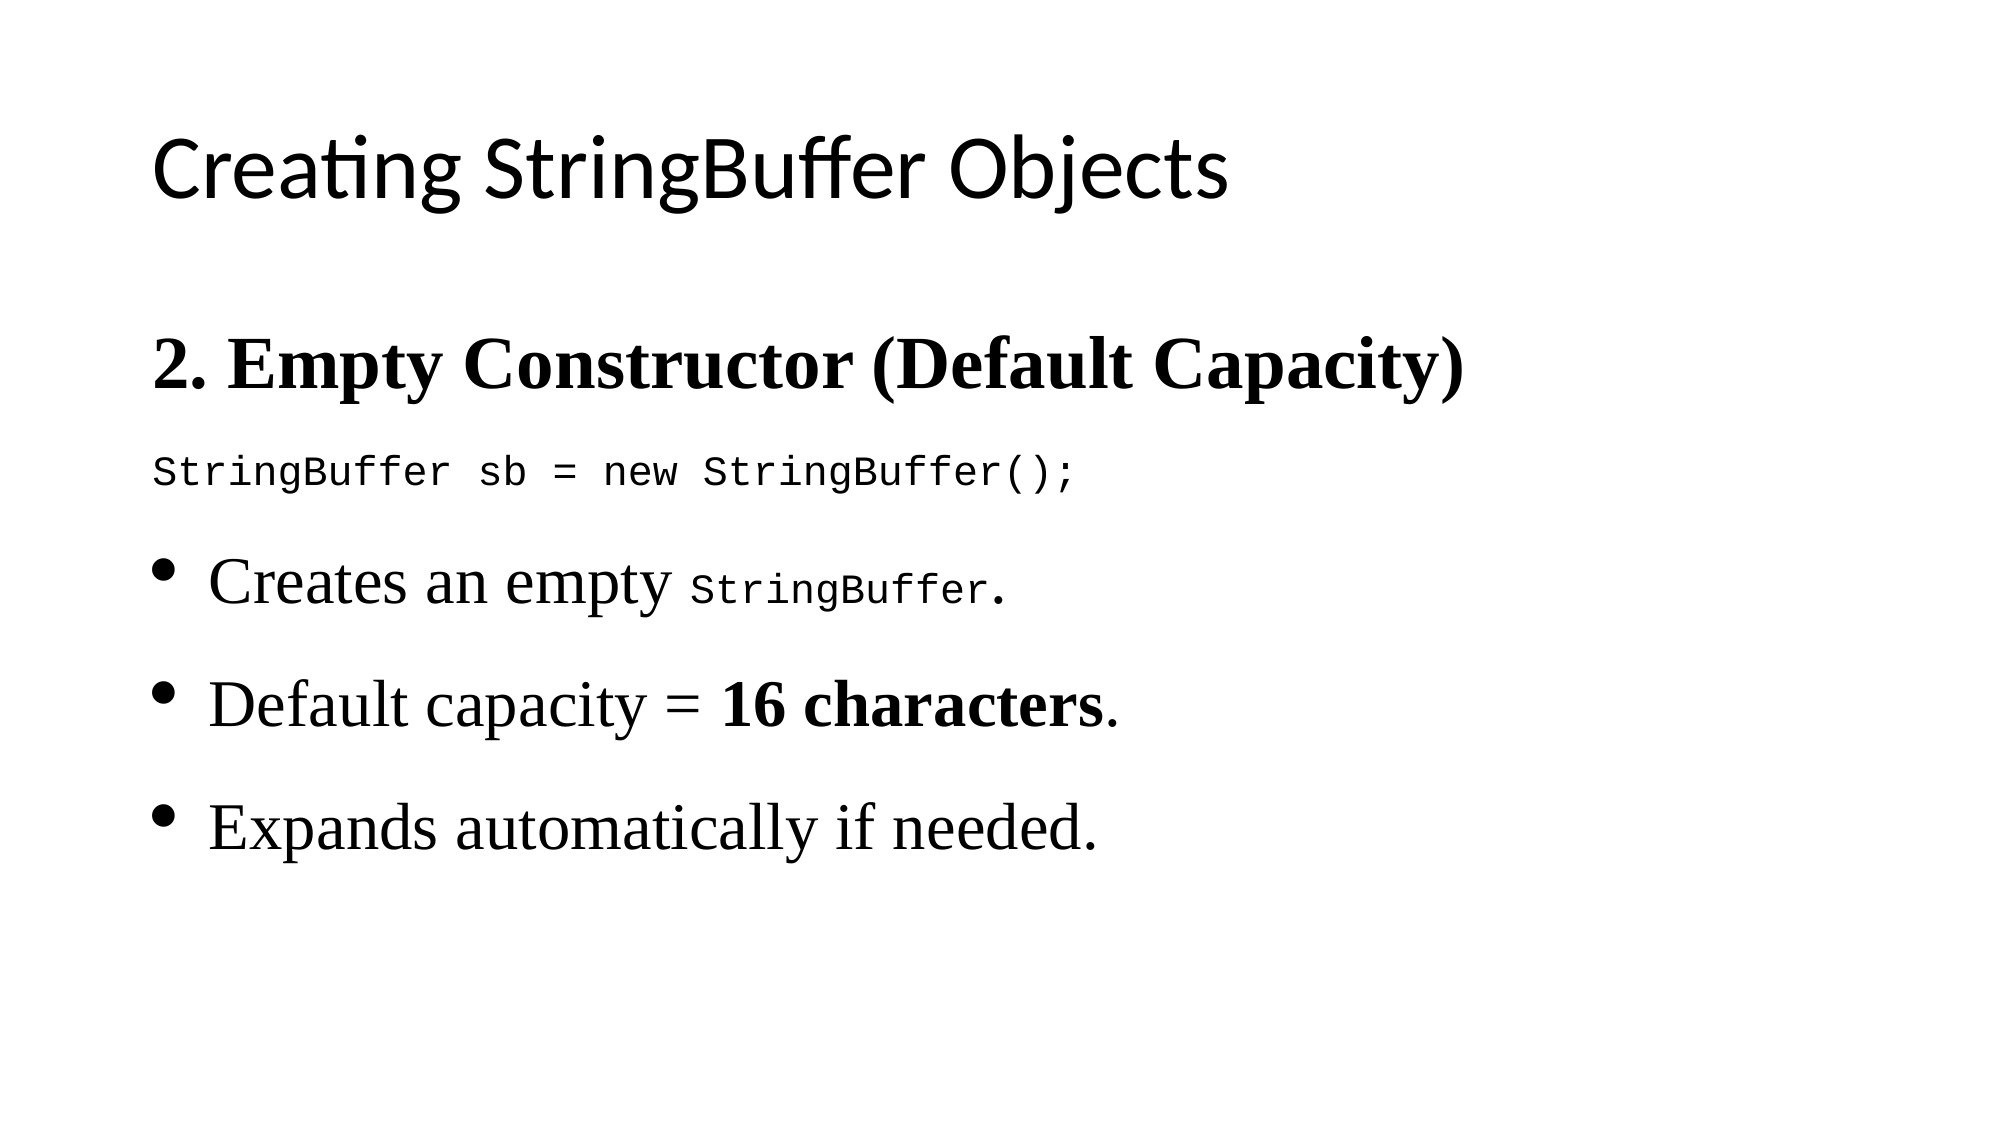

# Creating StringBuffer Objects
2. Empty Constructor (Default Capacity)
StringBuffer sb = new StringBuffer();
Creates an empty StringBuffer.
Default capacity = 16 characters.
Expands automatically if needed.